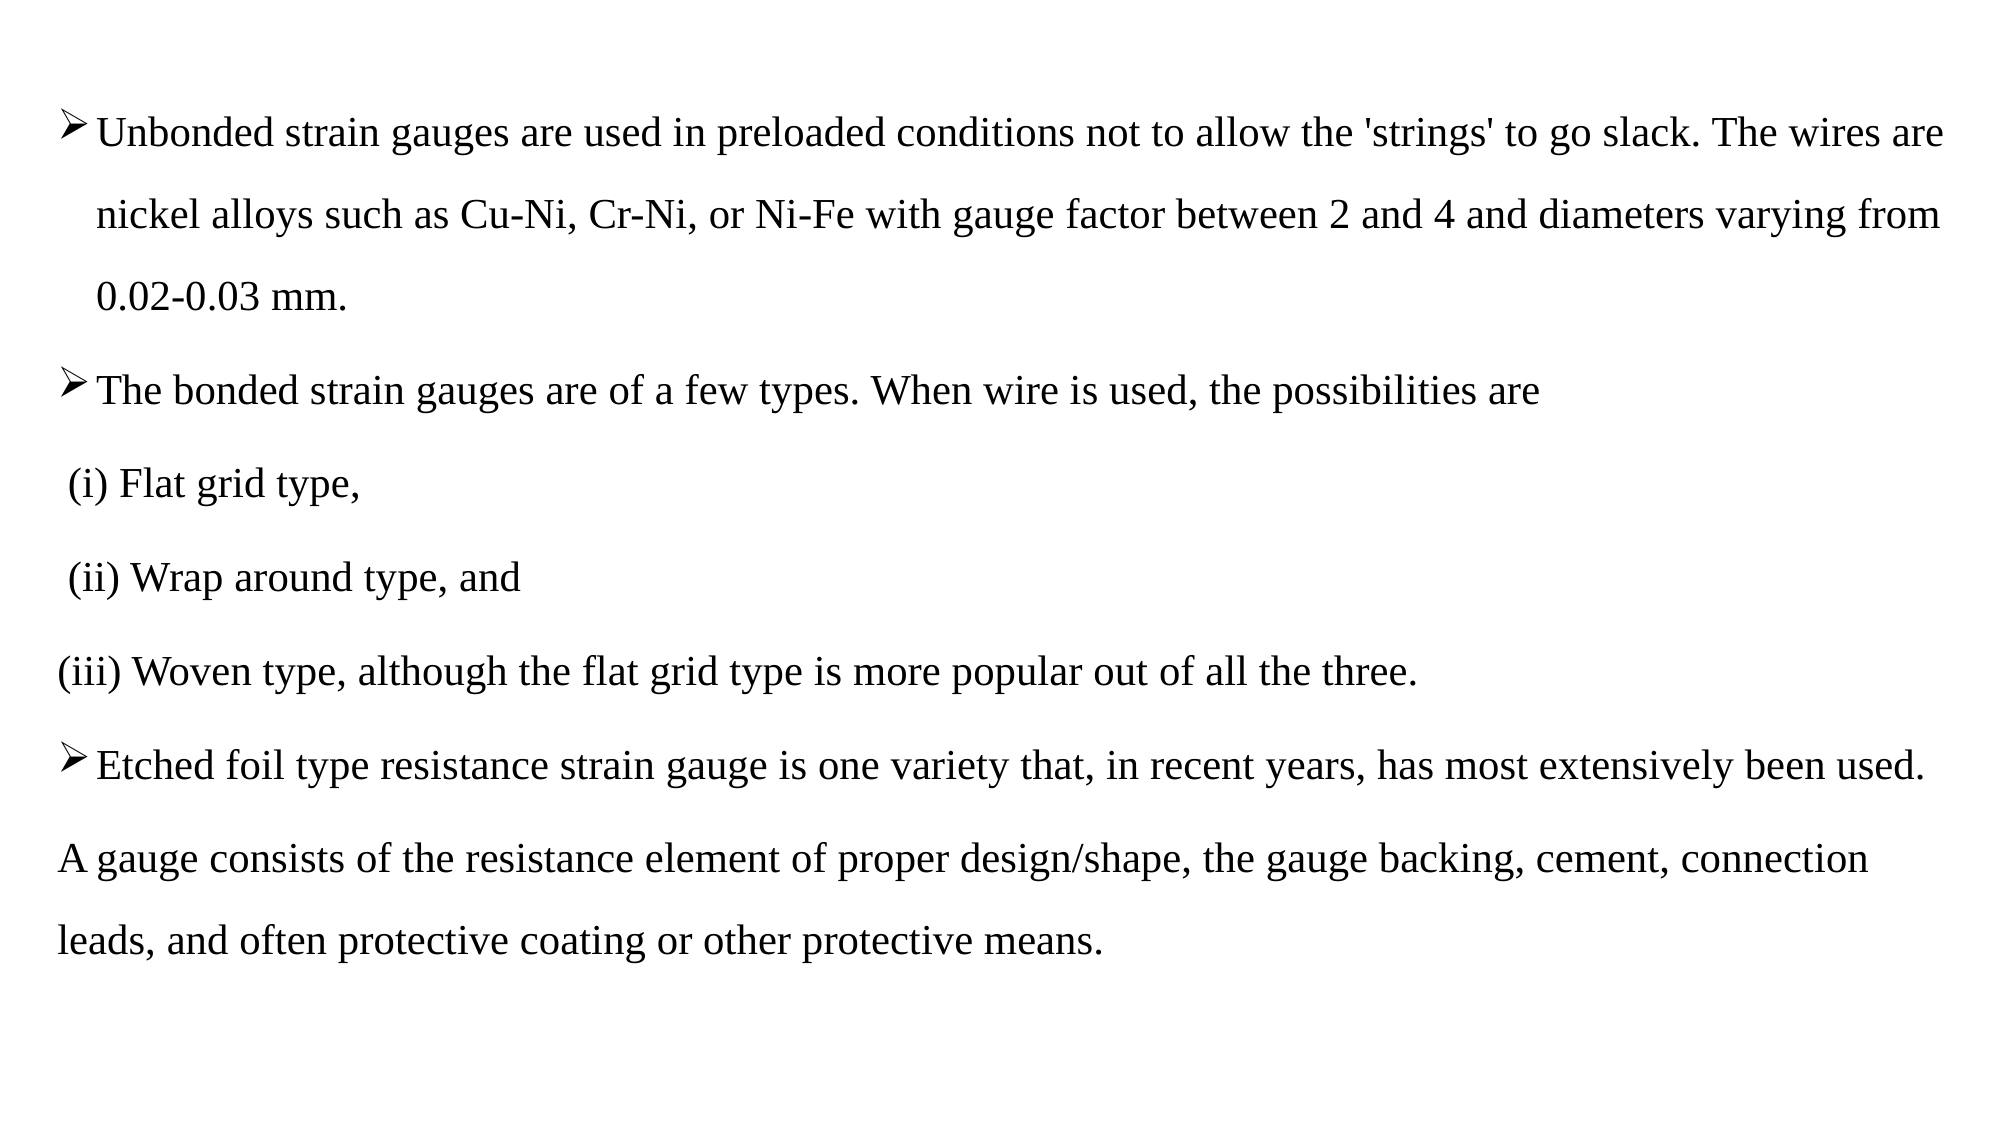

Unbonded strain gauges are used in preloaded conditions not to allow the 'strings' to go slack. The wires are nickel alloys such as Cu-Ni, Cr-Ni, or Ni-Fe with gauge factor between 2 and 4 and diameters varying from 0.02-0.03 mm.
The bonded strain gauges are of a few types. When wire is used, the possibilities are
 (i) Flat grid type,
 (ii) Wrap around type, and
(iii) Woven type, although the flat grid type is more popular out of all the three.
Etched foil type resistance strain gauge is one variety that, in recent years, has most extensively been used.
A gauge consists of the resistance element of proper design/shape, the gauge backing, cement, connection leads, and often protective coating or other protective means.